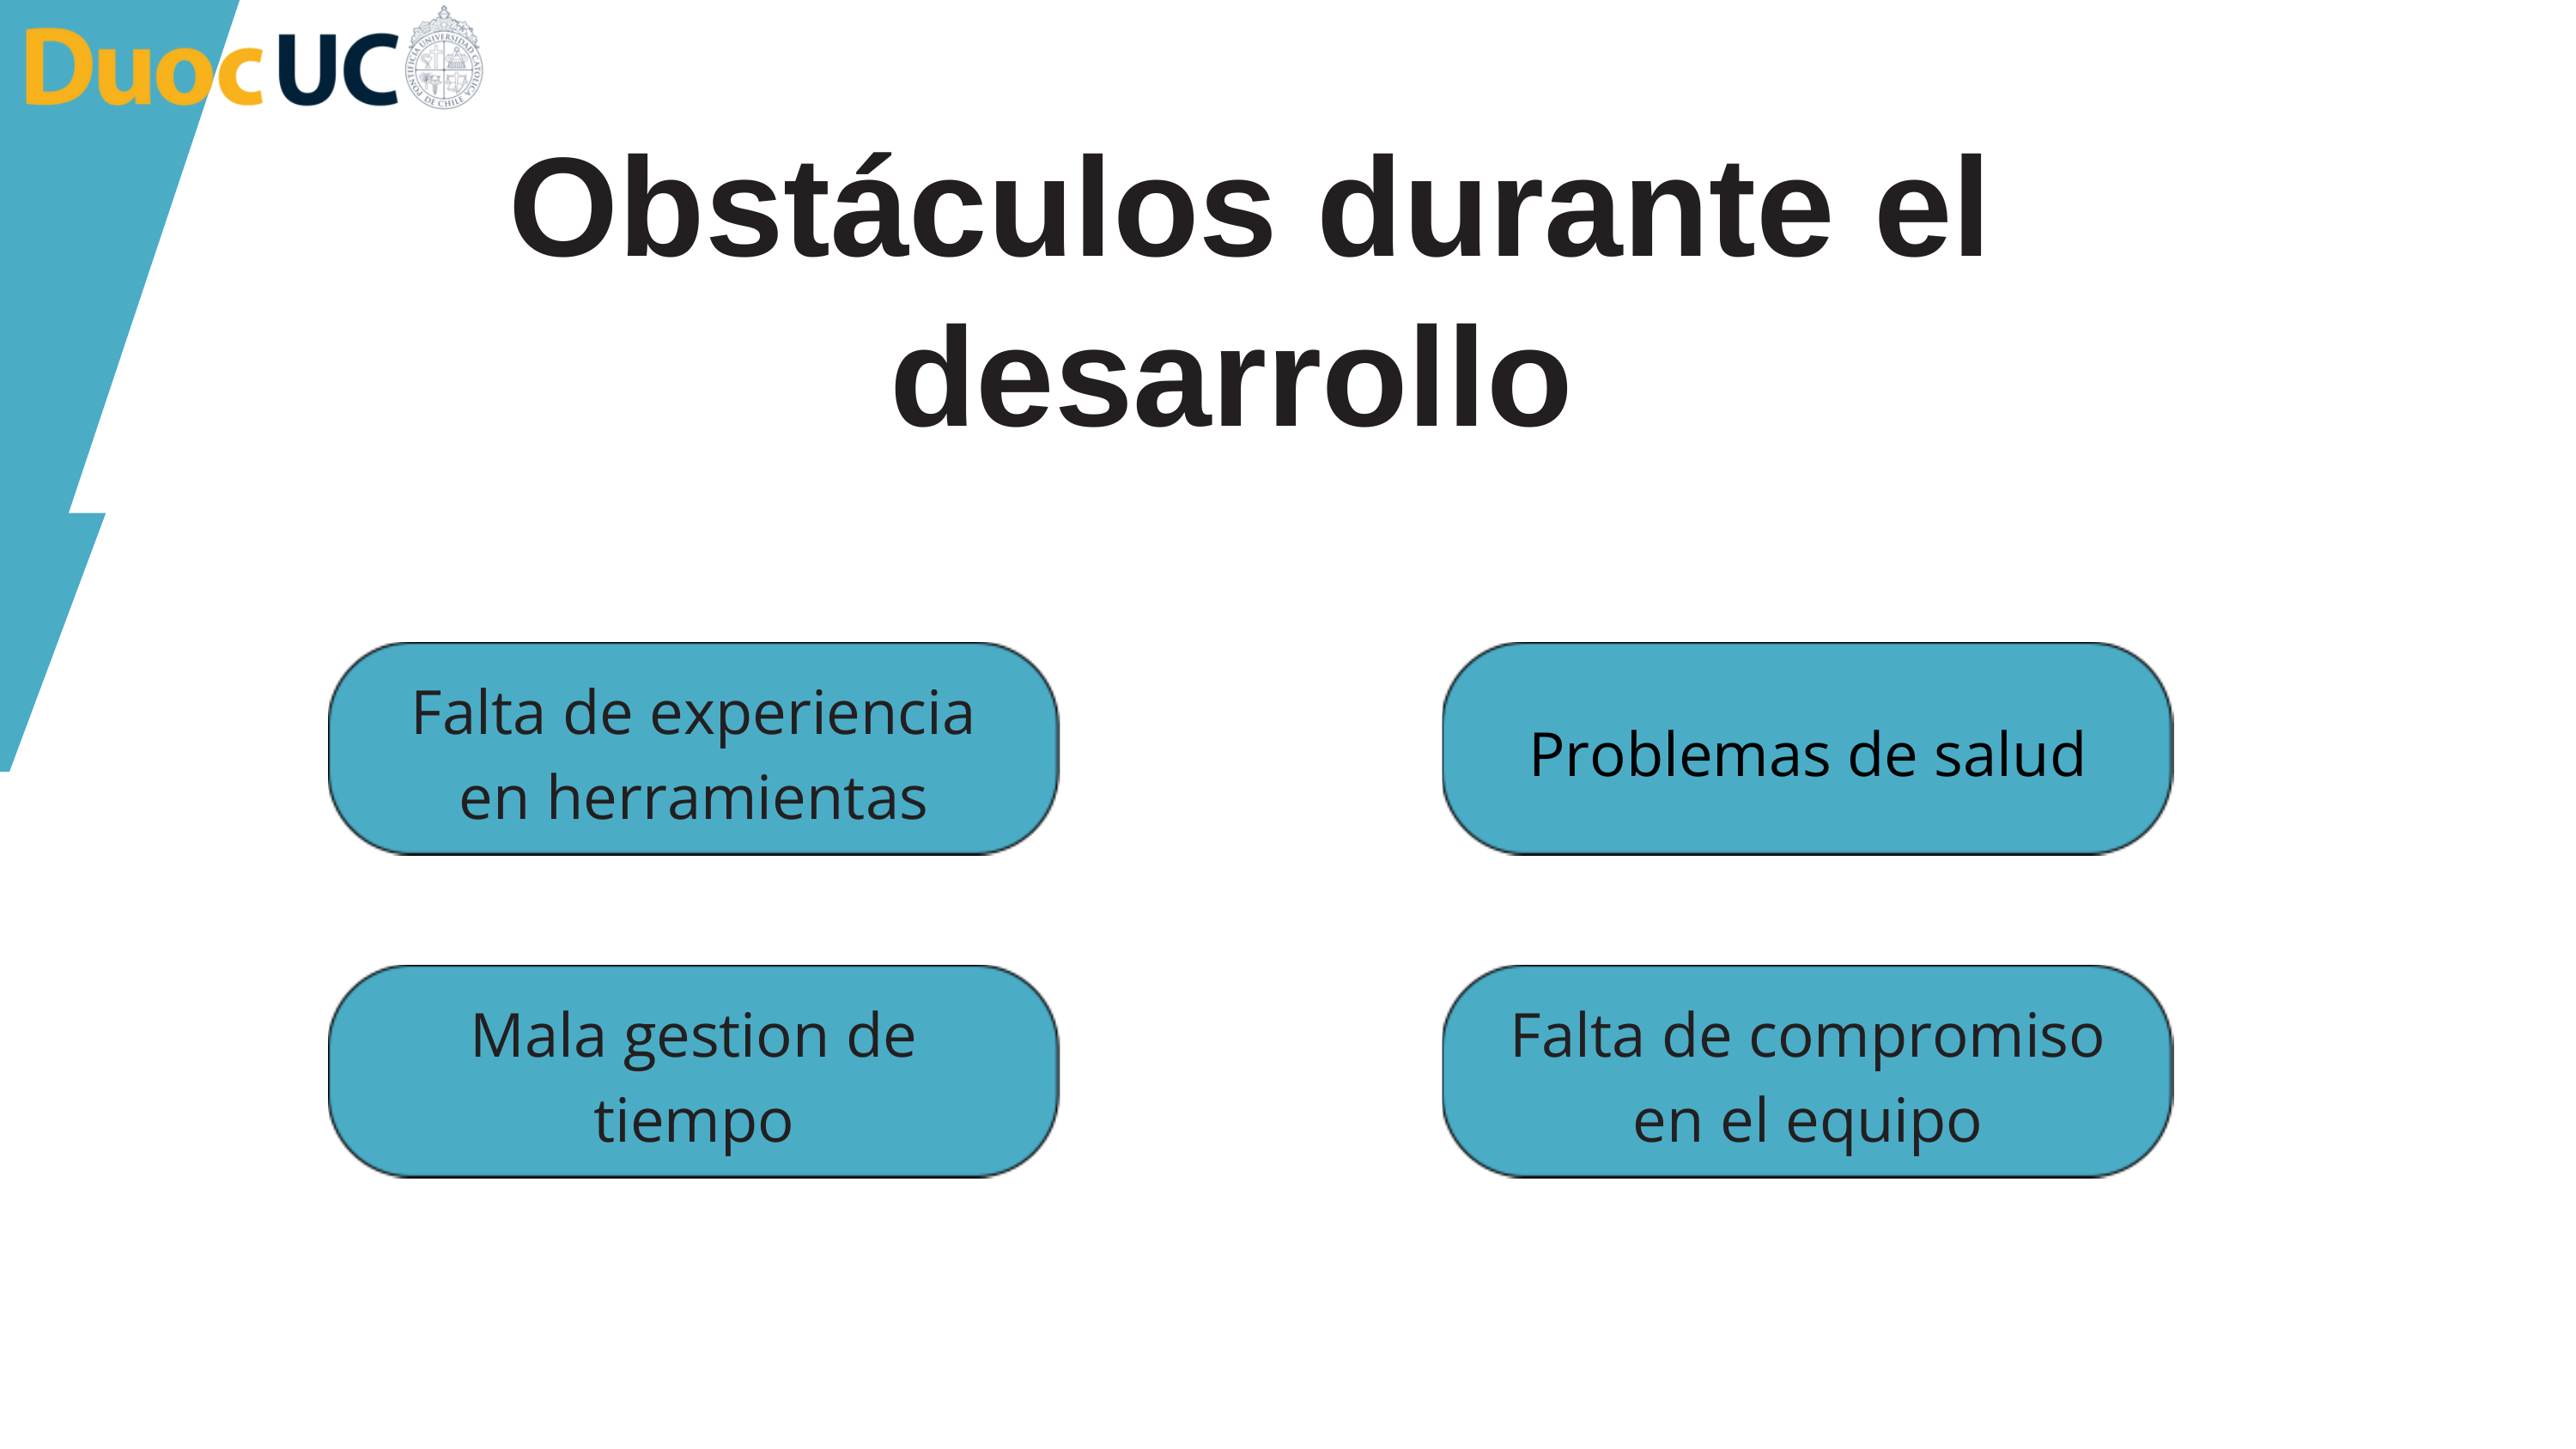

Obstáculos durante el desarrollo

Falta de experiencia en herramientas
Problemas de salud

Mala gestion de tiempo
Falta de compromiso en el equipo